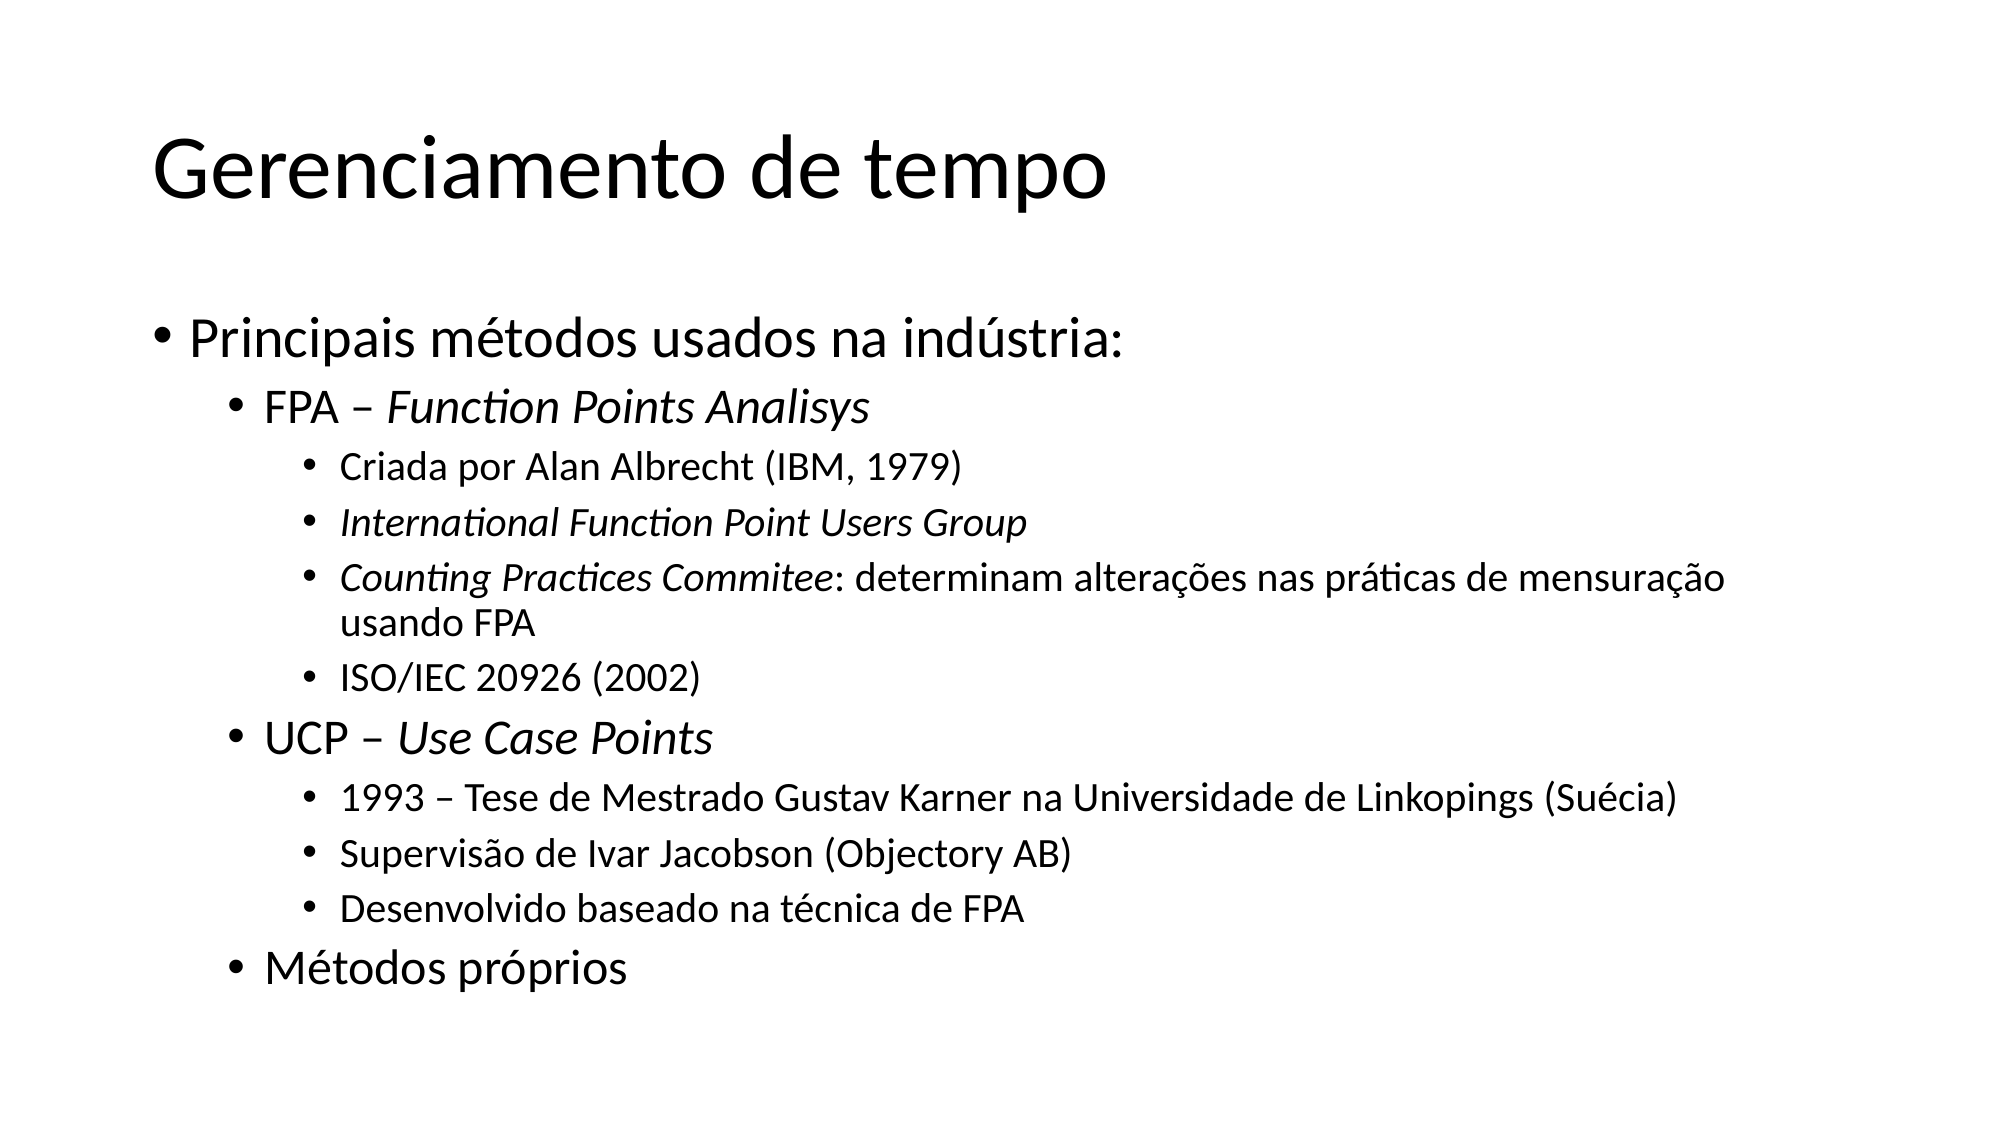

# Gerenciamento de tempo
Principais métodos usados na indústria:
FPA – Function Points Analisys
Criada por Alan Albrecht (IBM, 1979)
International Function Point Users Group
Counting Practices Commitee: determinam alterações nas práticas de mensuração usando FPA
ISO/IEC 20926 (2002)
UCP – Use Case Points
1993 – Tese de Mestrado Gustav Karner na Universidade de Linkopings (Suécia)
Supervisão de Ivar Jacobson (Objectory AB)
Desenvolvido baseado na técnica de FPA
Métodos próprios